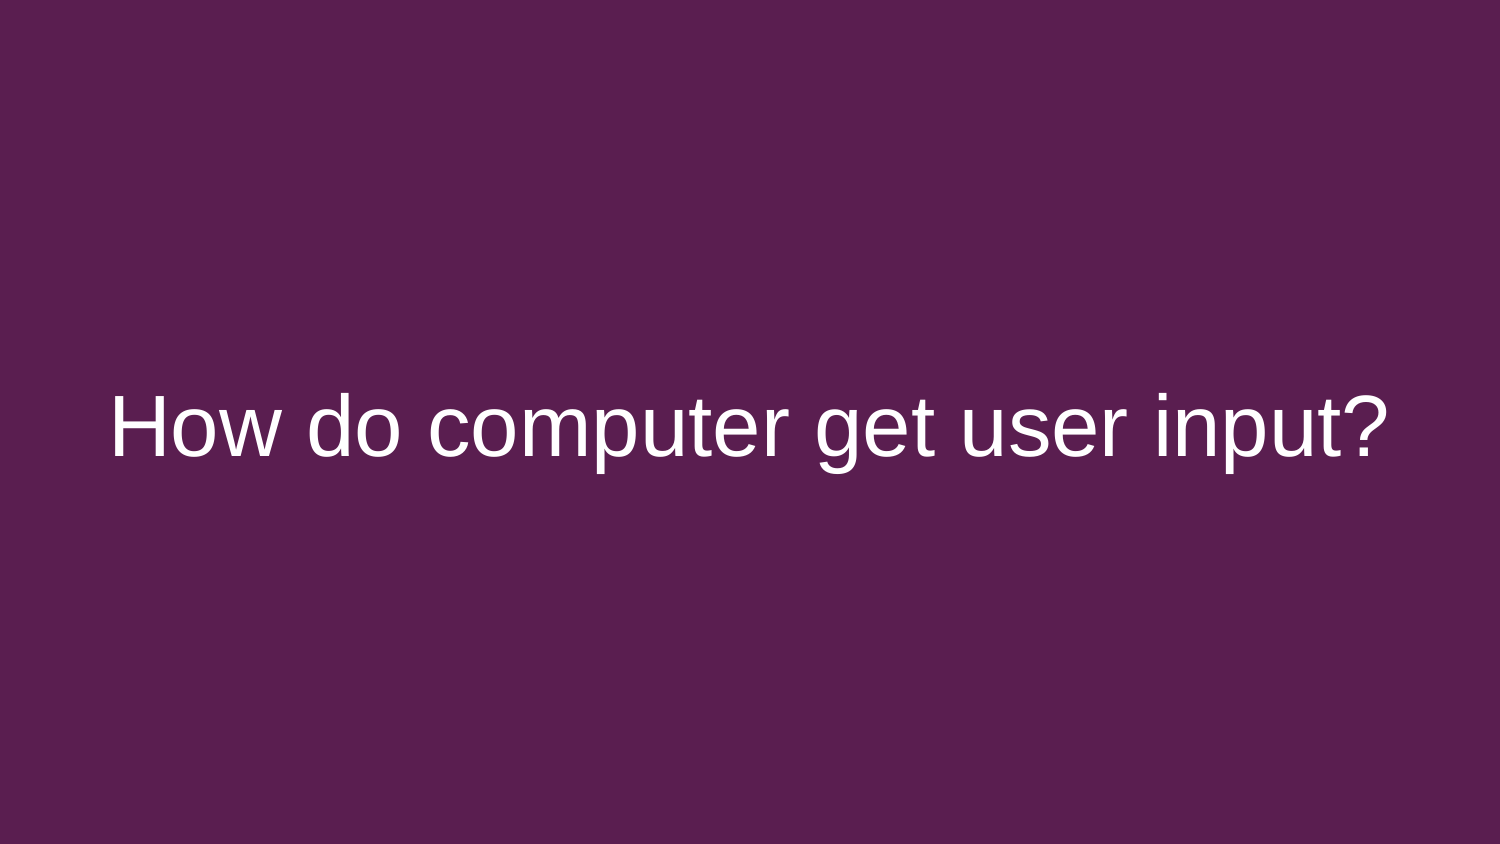

# How do computer get user input?